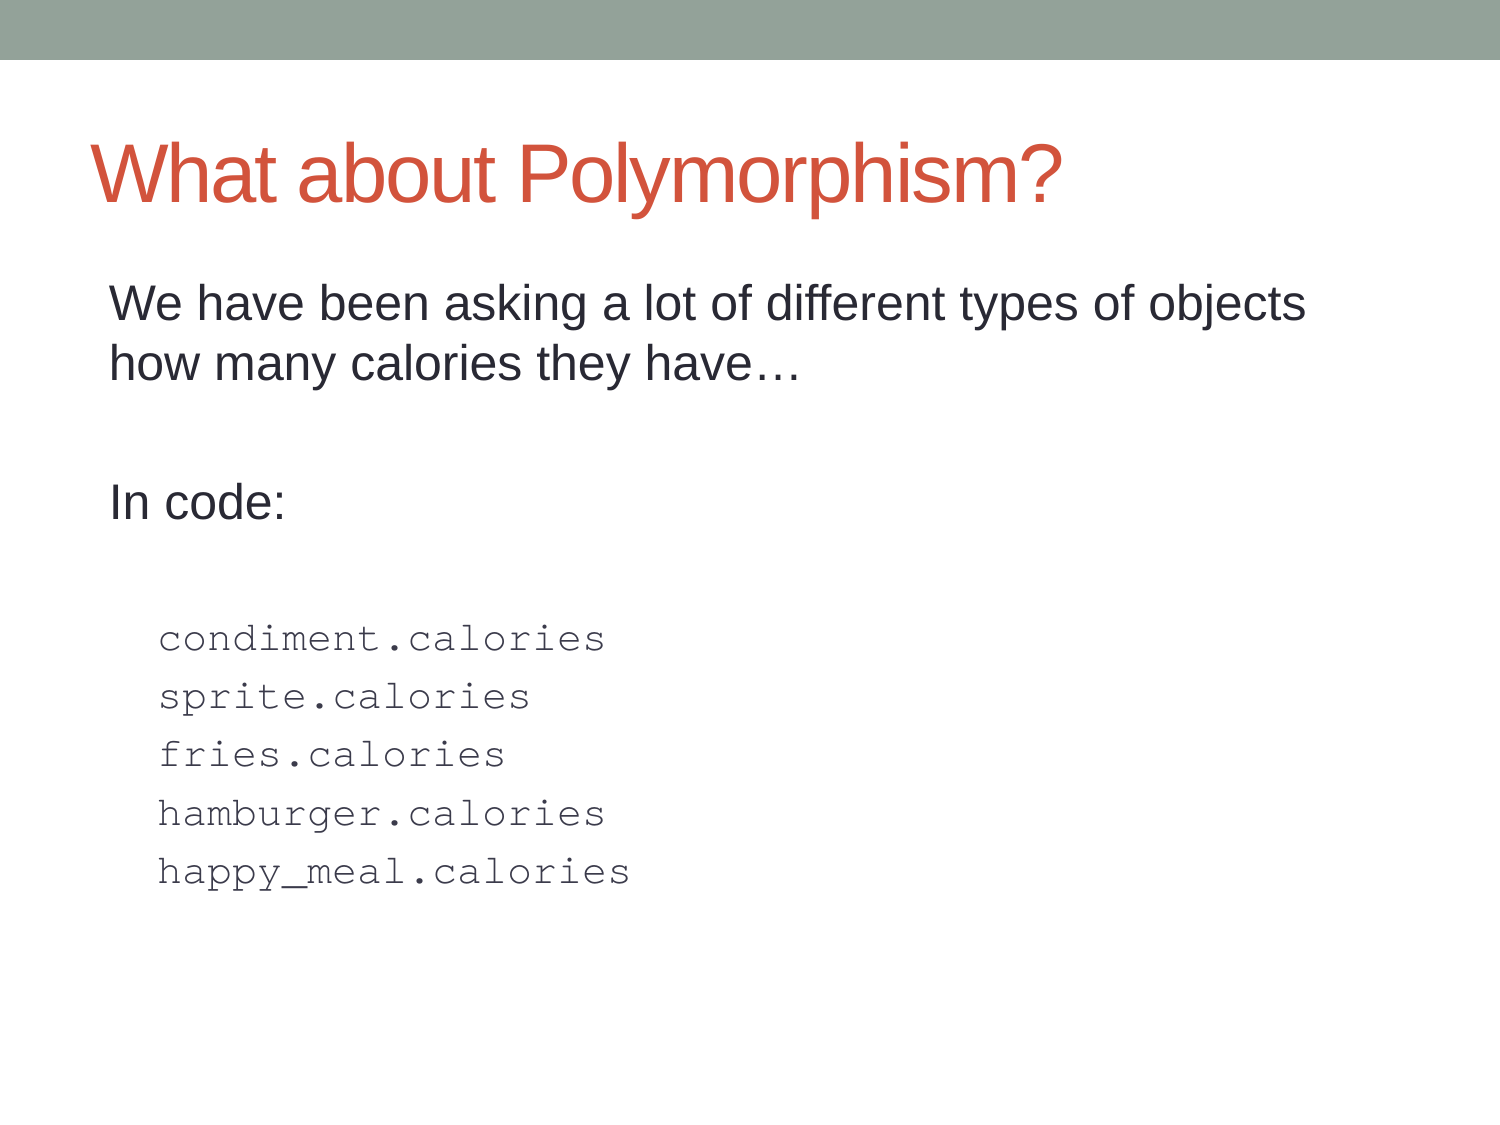

# What about Polymorphism?
We have been asking a lot of different types of objects how many calories they have…

In code:

condiment.calories
sprite.calories
fries.calories
hamburger.calories
happy_meal.calories